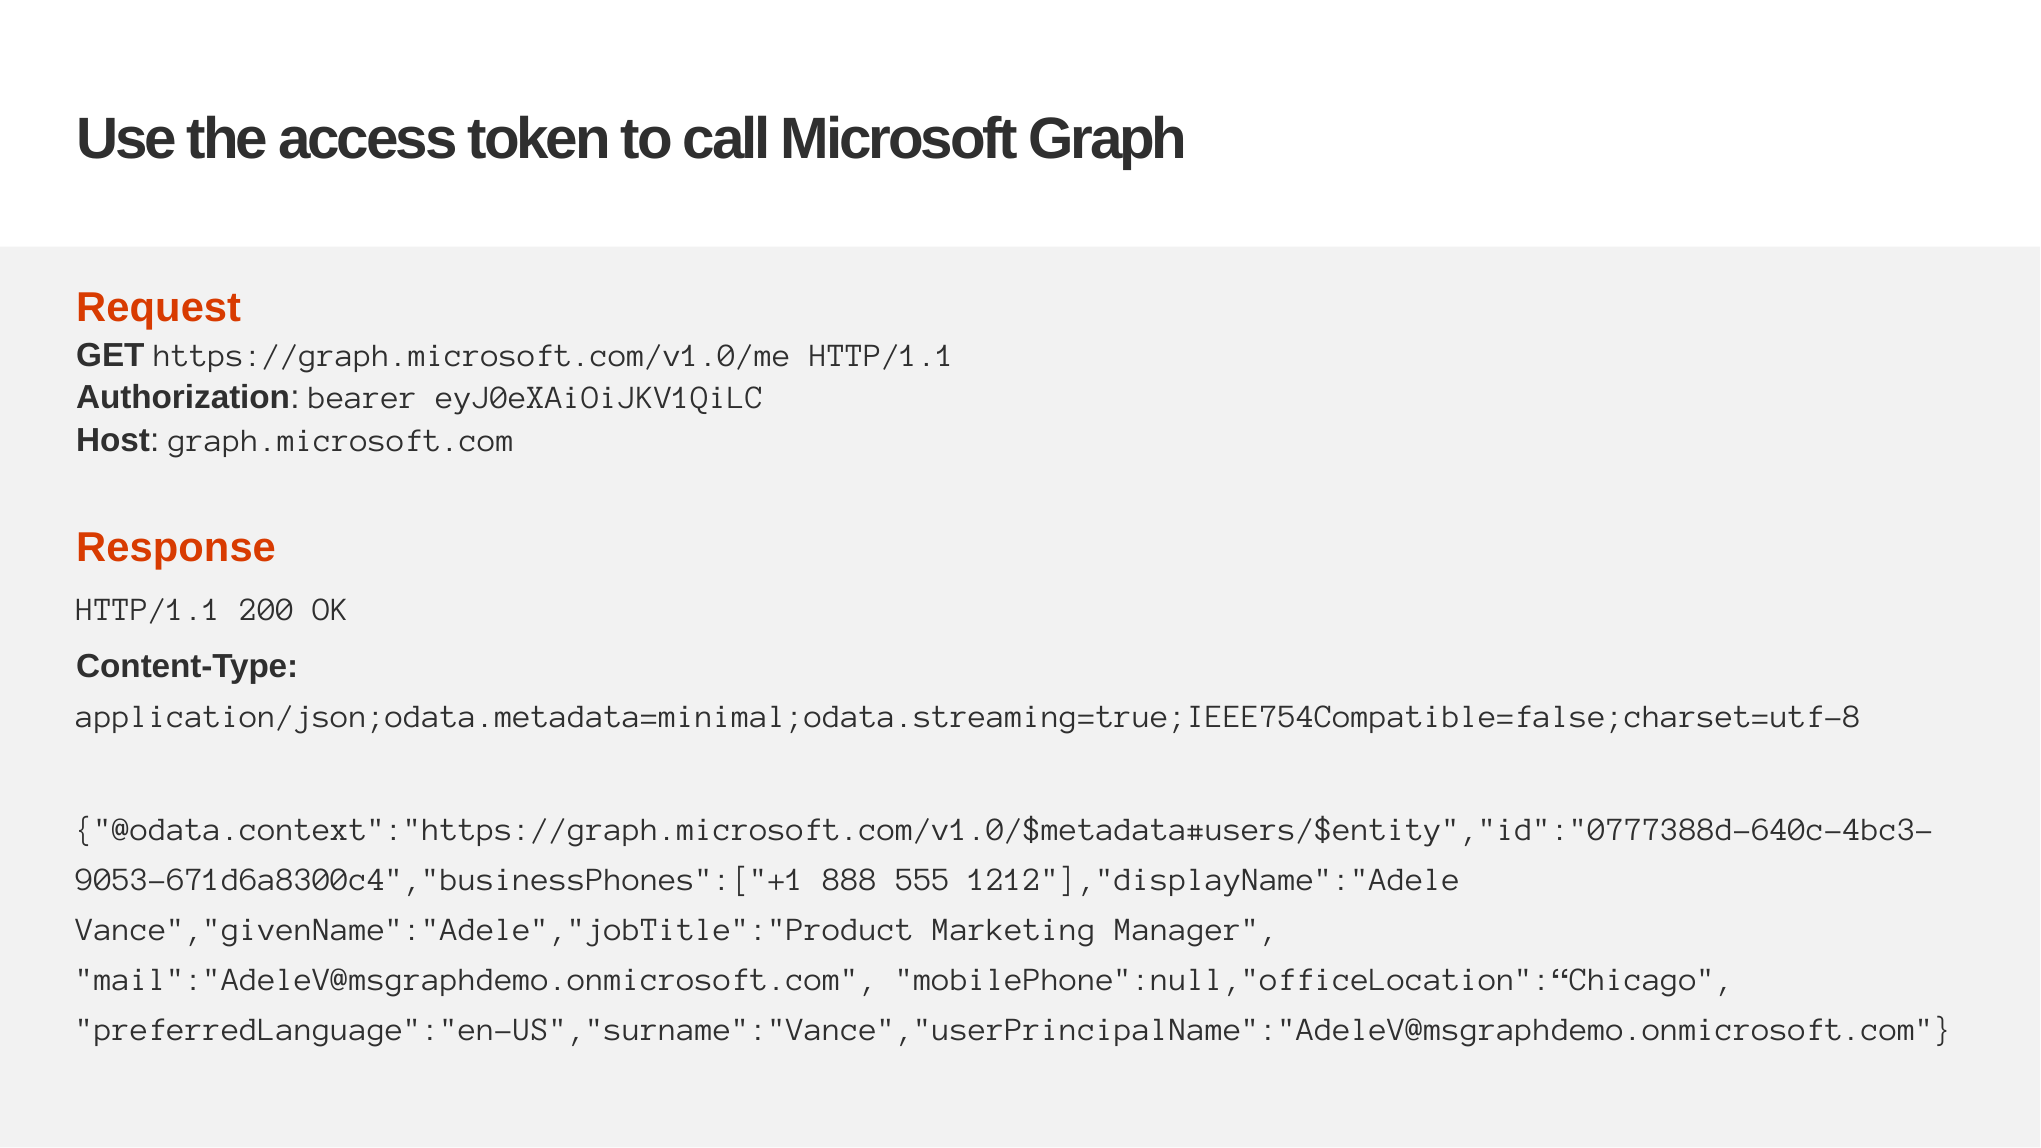

# Use the access token to call Microsoft Graph

Request
GET https://graph.microsoft.com/v1.0/me HTTP/1.1
Authorization: bearer eyJ0eXAiOiJKV1QiLC
Host: graph.microsoft.com

Response
HTTP/1.1 200 OK
Content-Type: application/json;odata.metadata=minimal;odata.streaming=true;IEEE754Compatible=false;charset=utf-8

{"@odata.context":"https://graph.microsoft.com/v1.0/$metadata#users/$entity","id":"0777388d-640c-4bc3-9053-671d6a8300c4","businessPhones":["+1 888 555 1212"],"displayName":"Adele Vance","givenName":"Adele","jobTitle":"Product Marketing Manager", "mail":"AdeleV@msgraphdemo.onmicrosoft.com", "mobilePhone":null,"officeLocation":“Chicago", "preferredLanguage":"en-US","surname":"Vance","userPrincipalName":"AdeleV@msgraphdemo.onmicrosoft.com"}